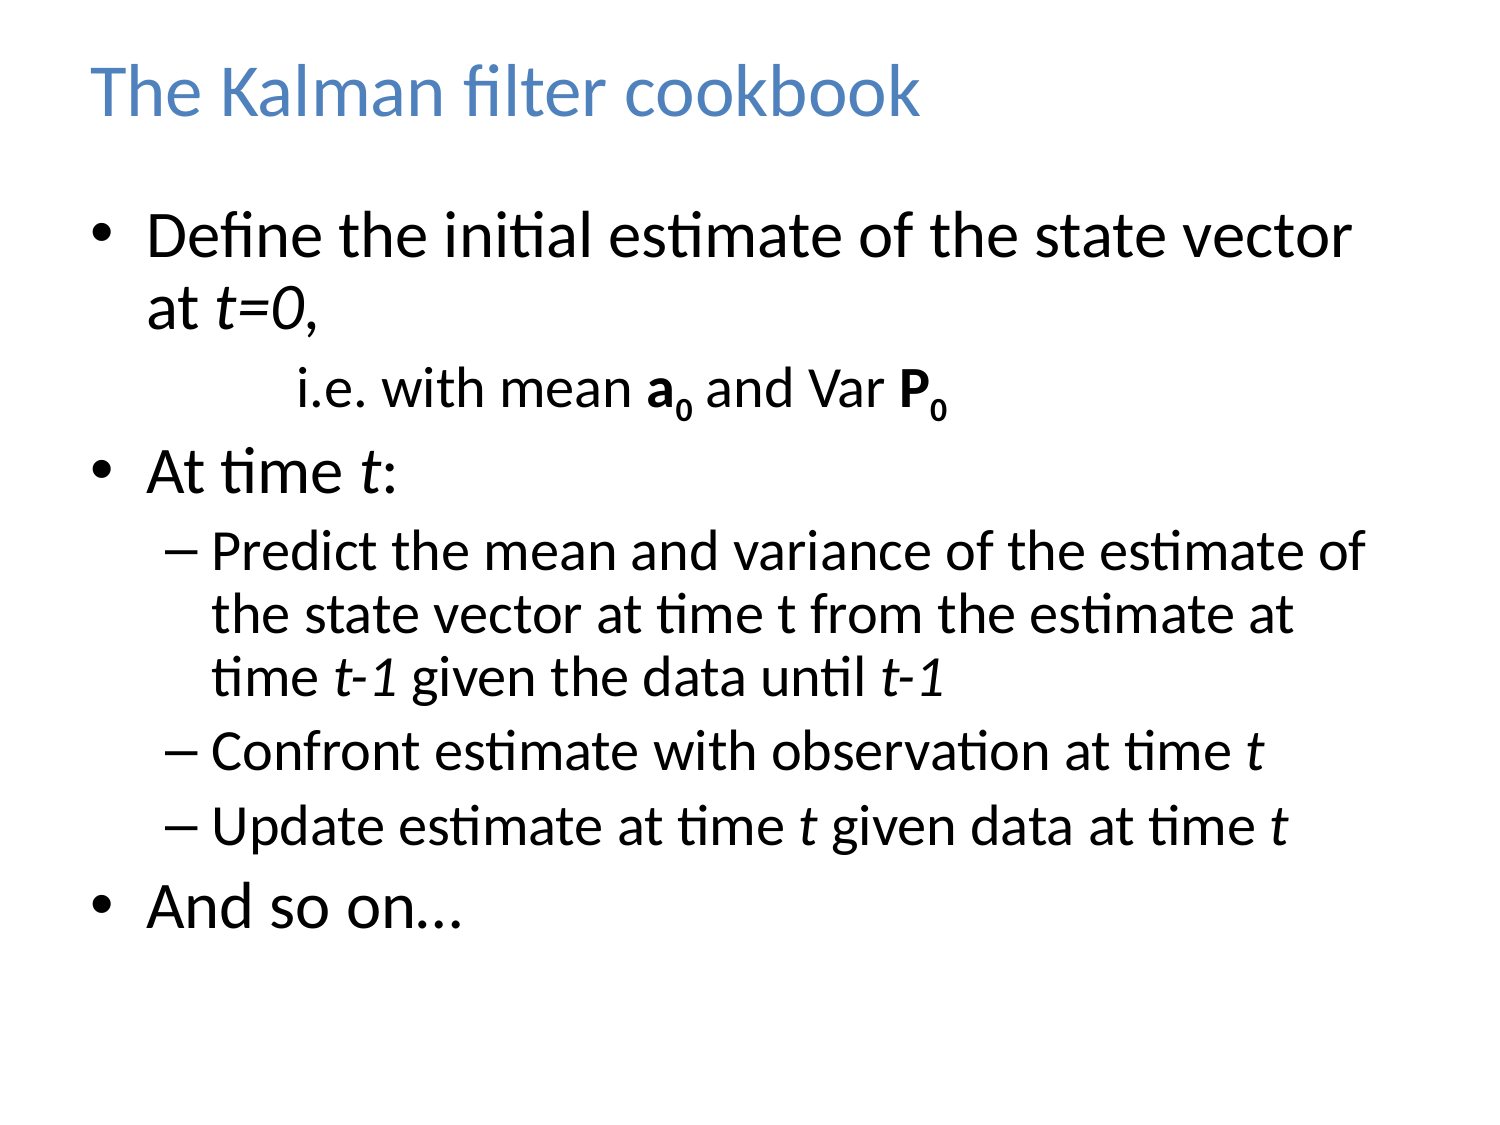

# The Kalman filter cookbook
Define the initial estimate of the state vector at t=0,
	i.e. with mean a0 and Var P0
At time t:
Predict the mean and variance of the estimate of the state vector at time t from the estimate at time t-1 given the data until t-1
Confront estimate with observation at time t
Update estimate at time t given data at time t
And so on…